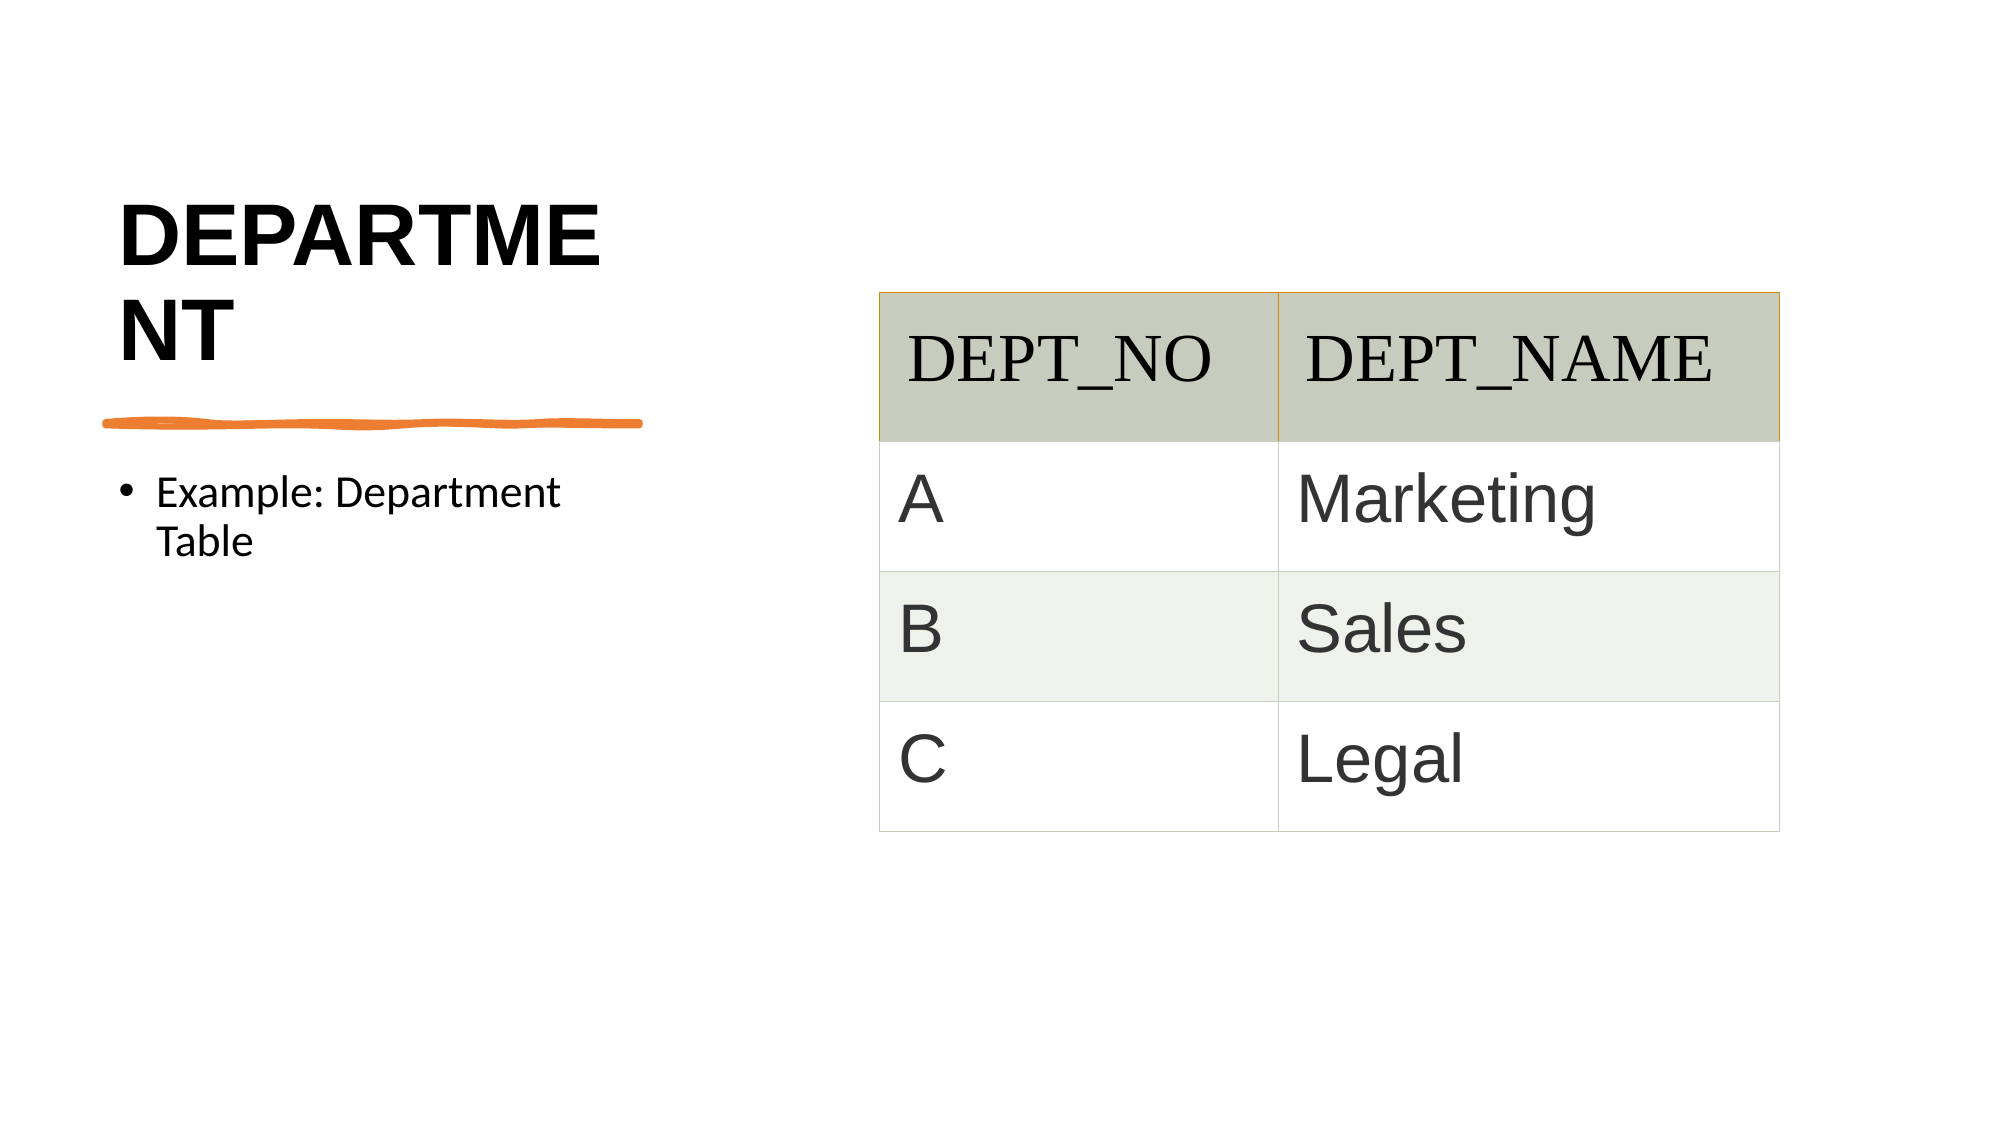

# DEPARTMENT
| DEPT\_NO | DEPT\_NAME |
| --- | --- |
| A | Marketing |
| B | Sales |
| C | Legal |

Example: Department Table